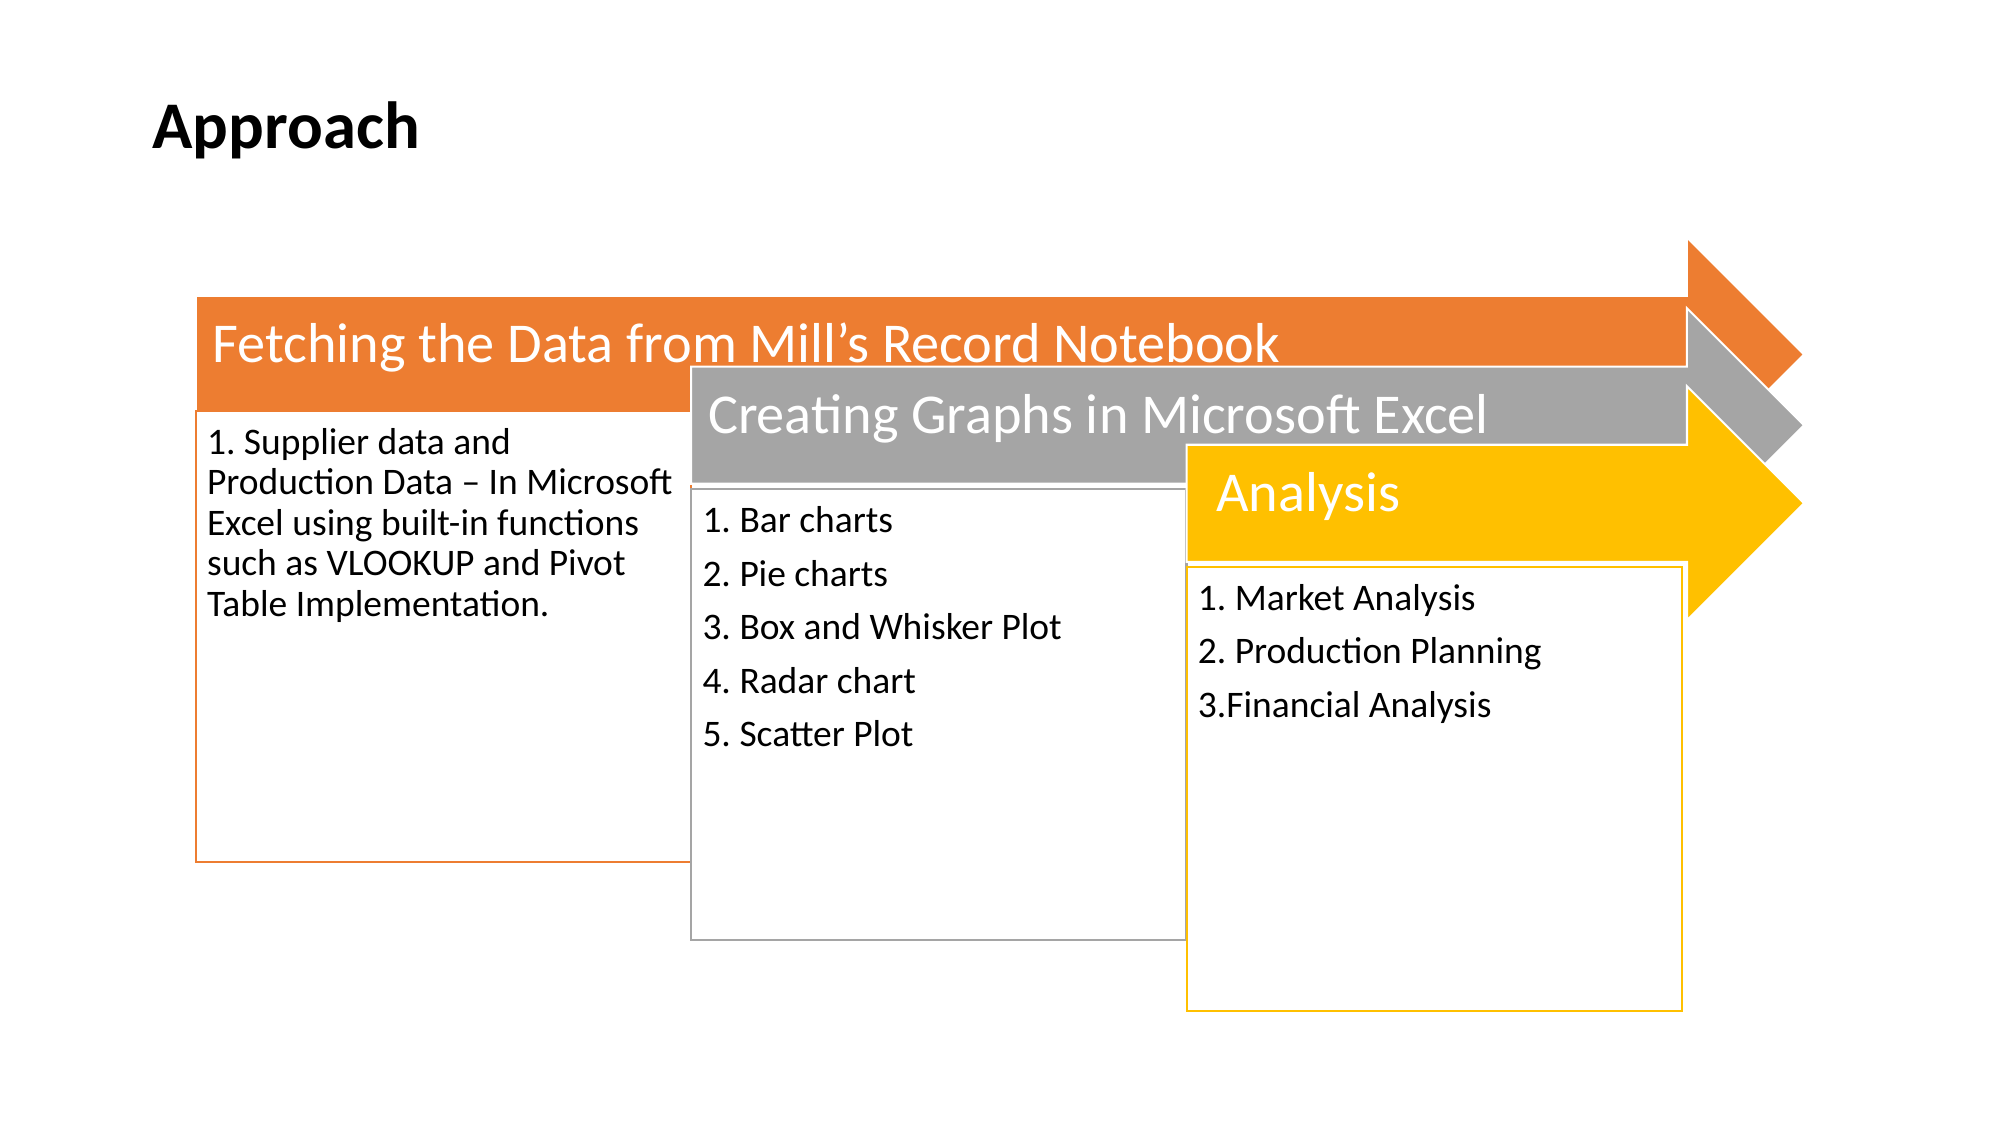

# Approach
Fetching the Data from Mill’s Record Notebook
1. Supplier data and Production Data – In Microsoft Excel using built-in functions such as VLOOKUP and Pivot Table Implementation.
Creating Graphs in Microsoft Excel
1. Bar charts
2. Pie charts
3. Box and Whisker Plot
4. Radar chart
5. Scatter Plot
 Analysis
1. Market Analysis
2. Production Planning
3.Financial Analysis